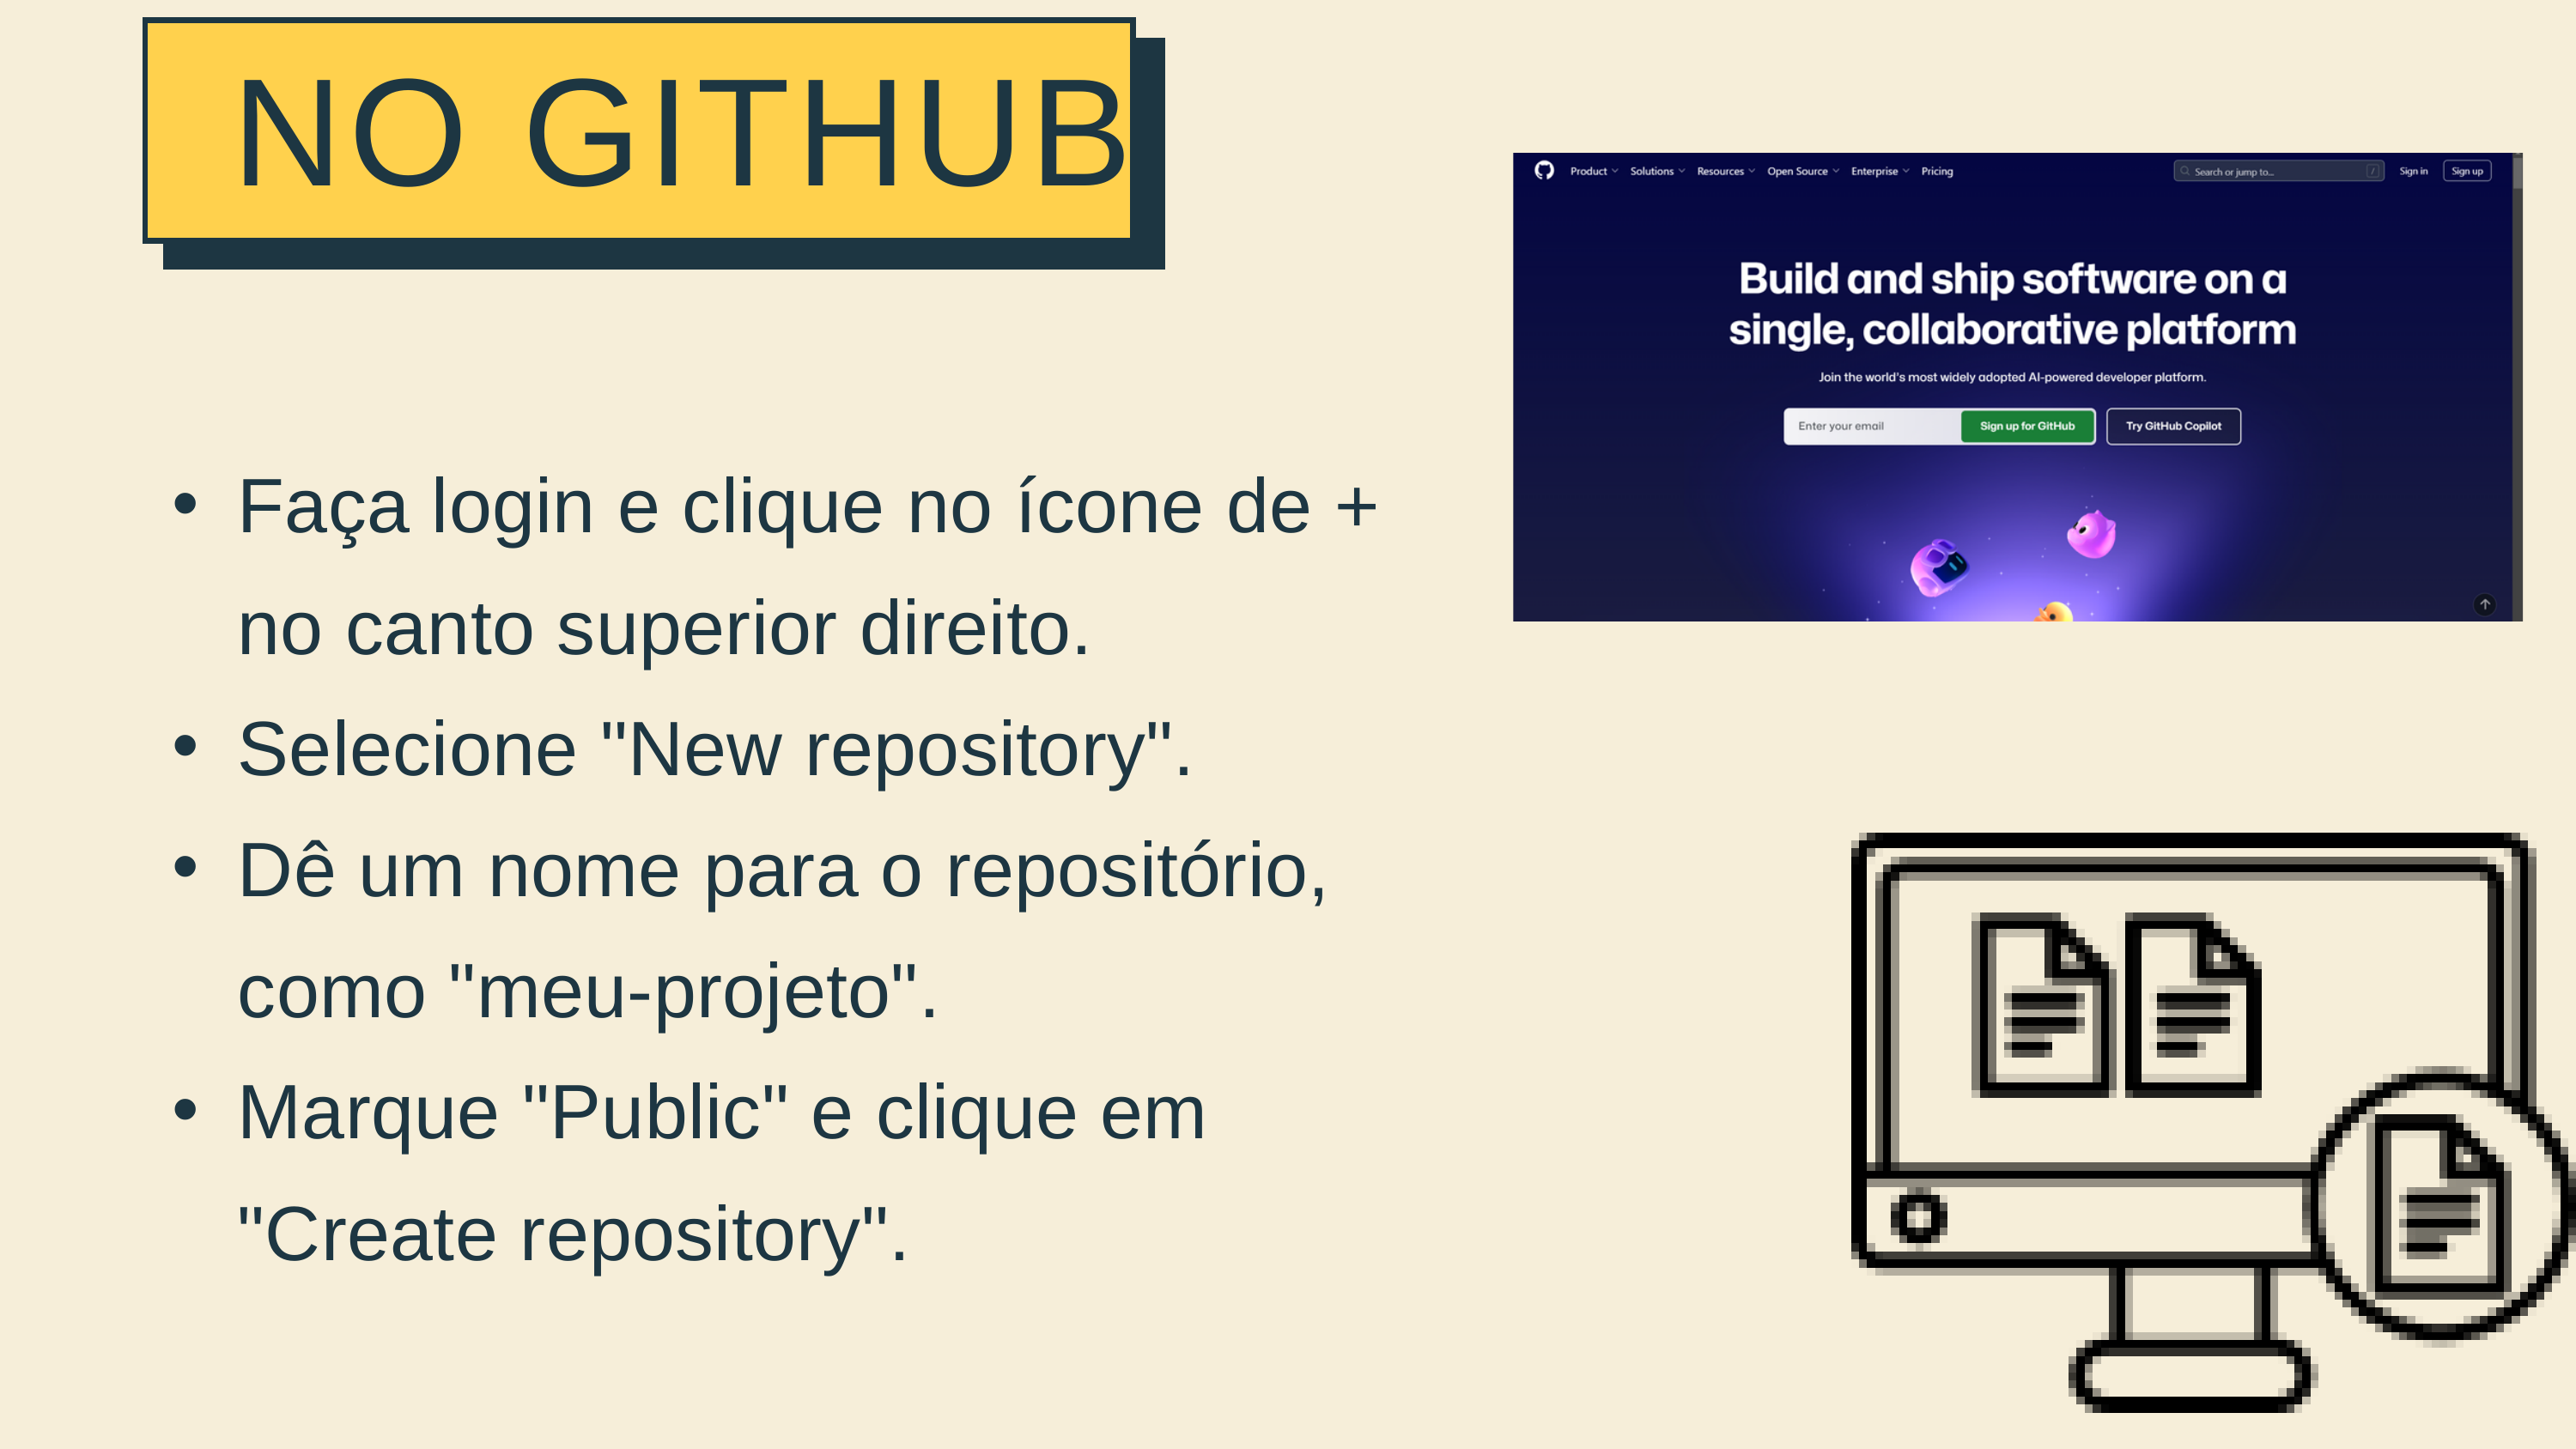

NO GITHUB

Faça login e clique no ícone de + no canto superior direito.
Selecione "New repository".
Dê um nome para o repositório, como "meu-projeto".
Marque "Public" e clique em "Create repository".